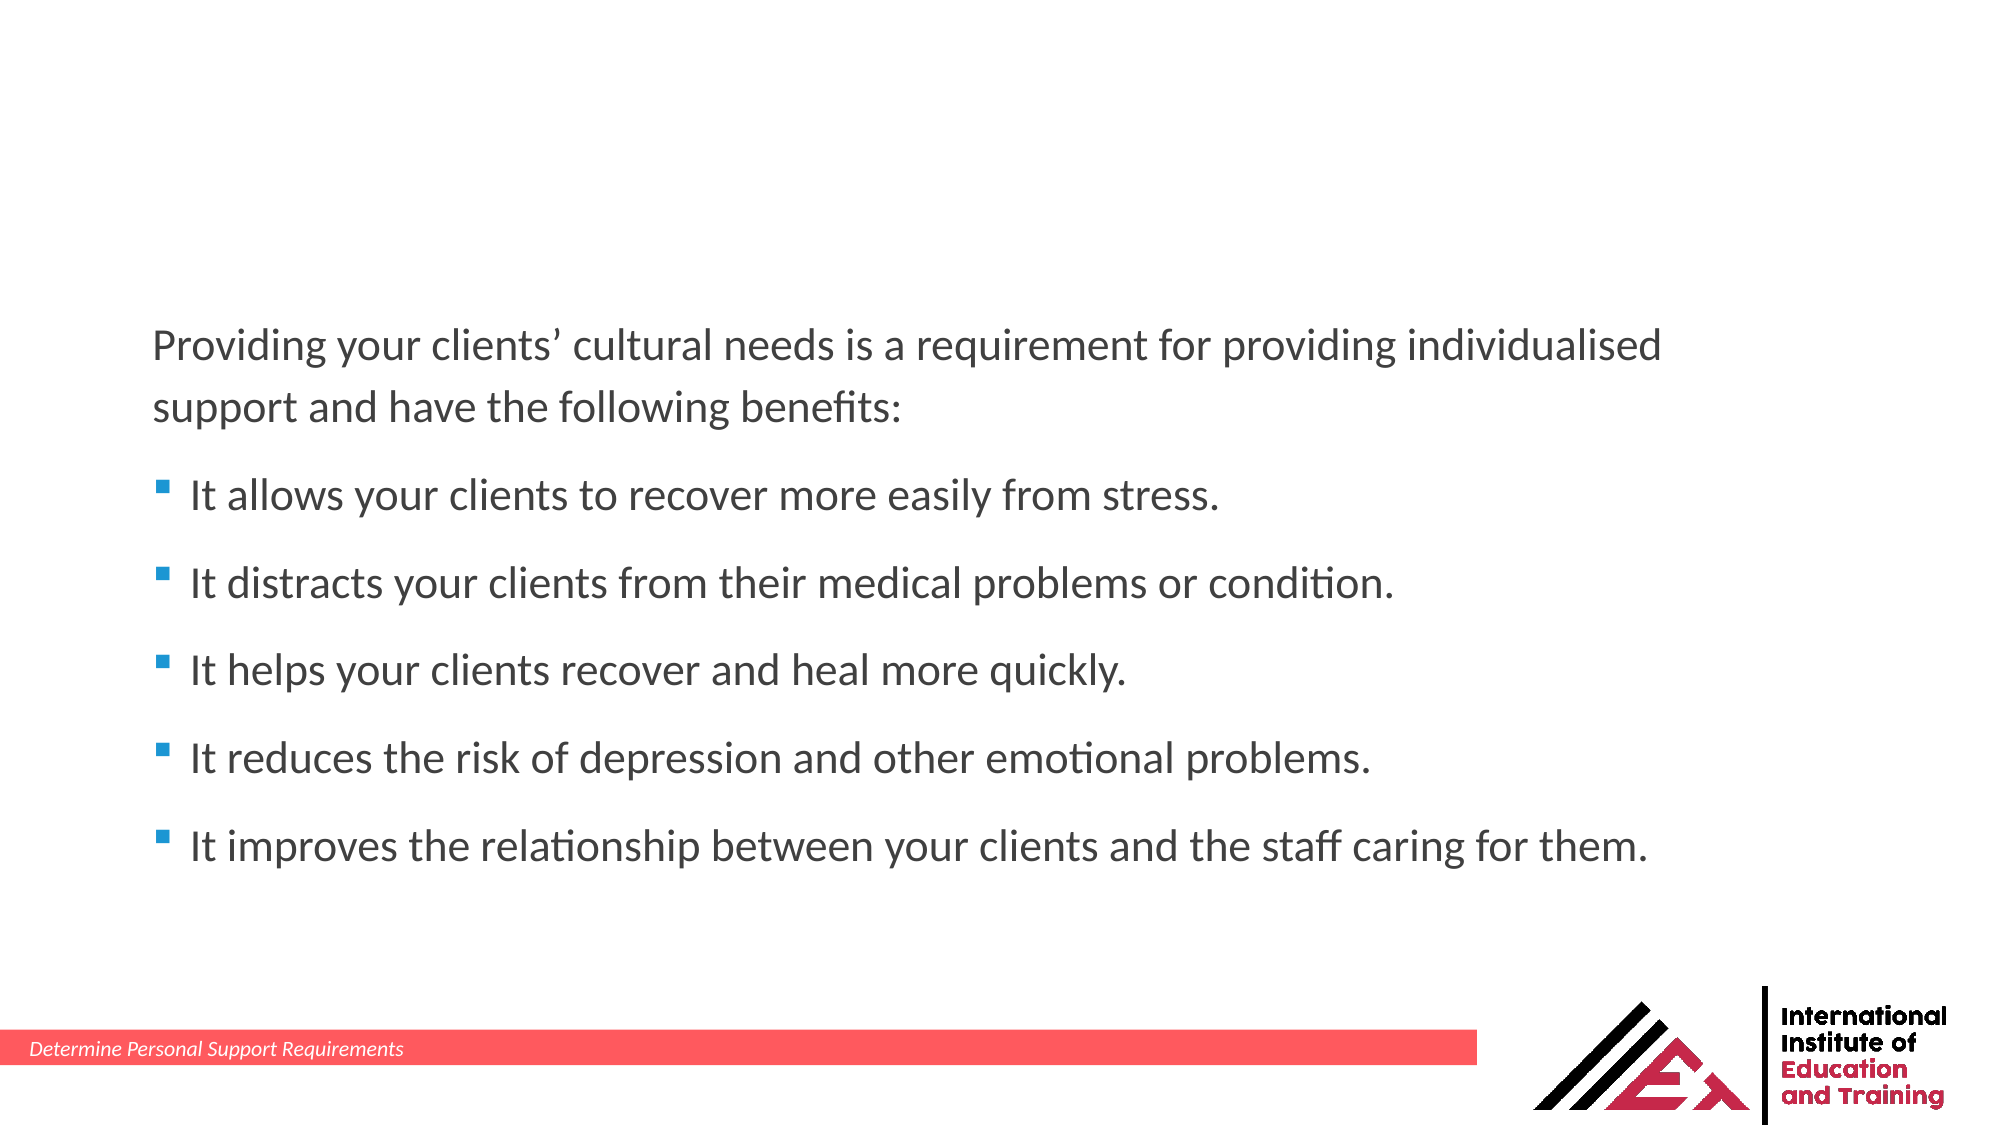

Providing your clients’ cultural needs is a requirement for providing individualised support and have the following benefits:
It allows your clients to recover more easily from stress.
It distracts your clients from their medical problems or condition.
It helps your clients recover and heal more quickly.
It reduces the risk of depression and other emotional problems.
It improves the relationship between your clients and the staff caring for them.
Determine Personal Support Requirements